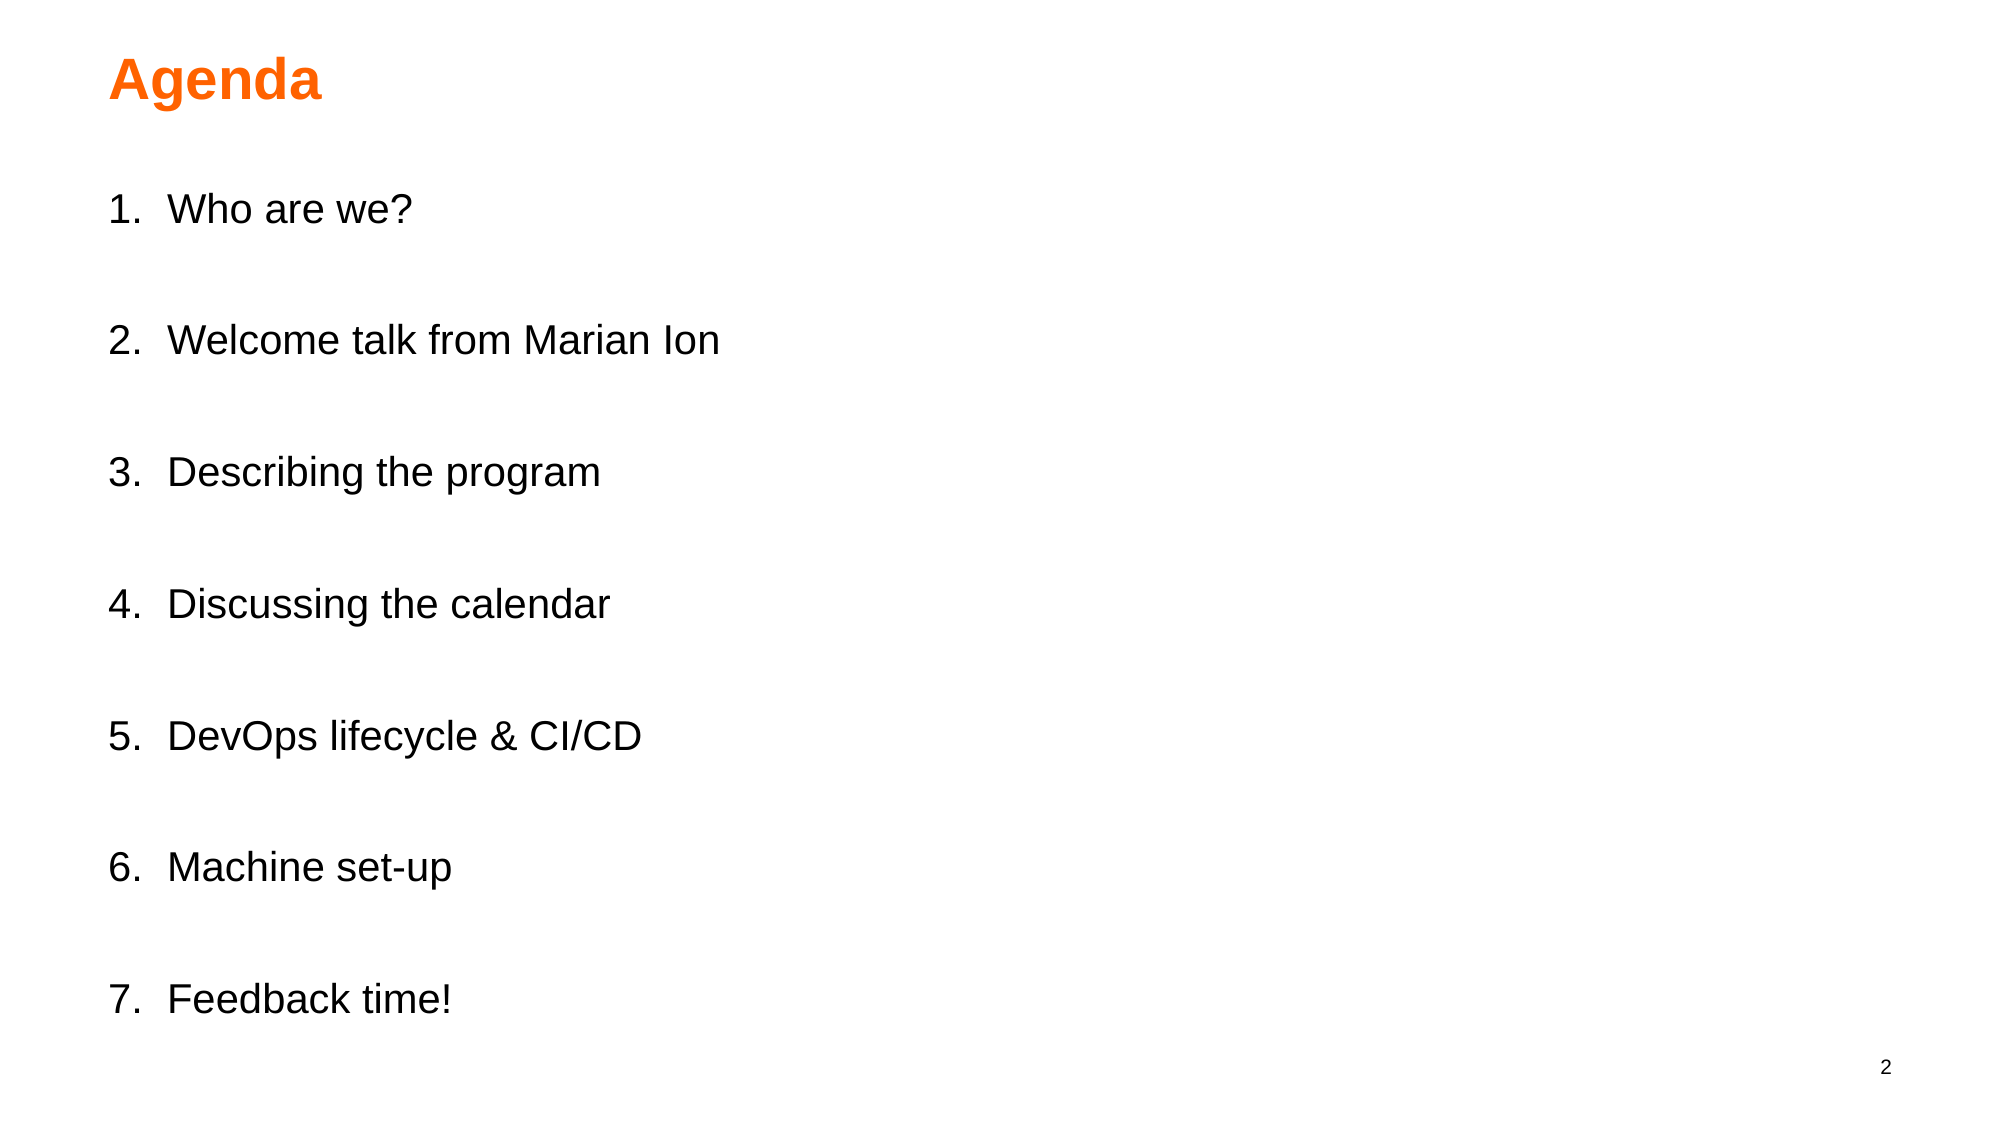

# Agenda
Who are we?

Welcome talk from Marian Ion

Describing the program

Discussing the calendar

DevOps lifecycle & CI/CD

Machine set-up

Feedback time!

2